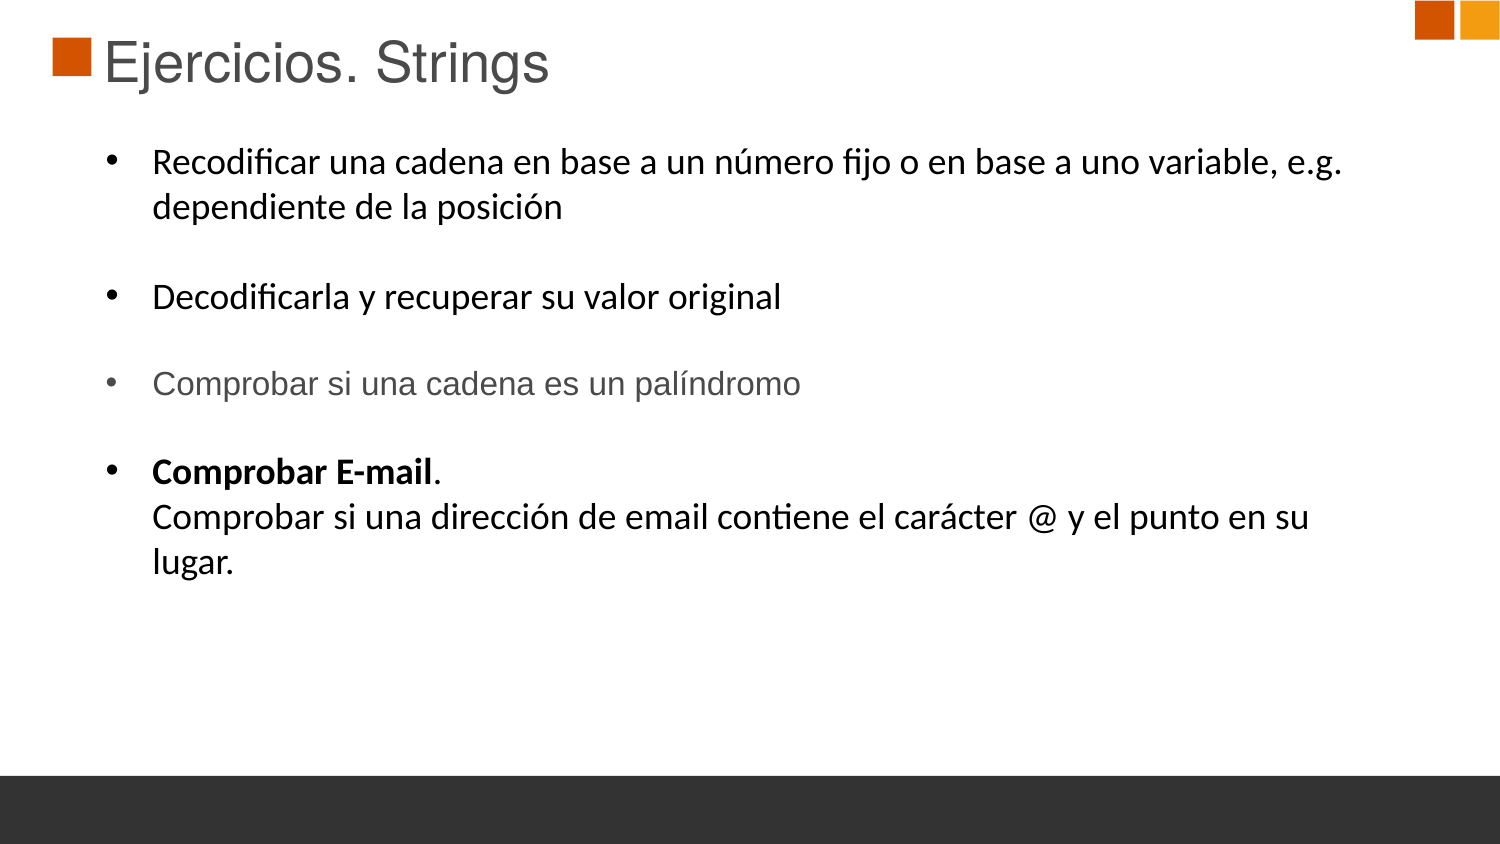

# Ejercicios. Strings
Recodificar una cadena en base a un número fijo o en base a uno variable, e.g. dependiente de la posición

Decodificarla y recuperar su valor original

Comprobar si una cadena es un palíndromo

Comprobar E-mail.
Comprobar si una dirección de email contiene el carácter @ y el punto en su lugar.